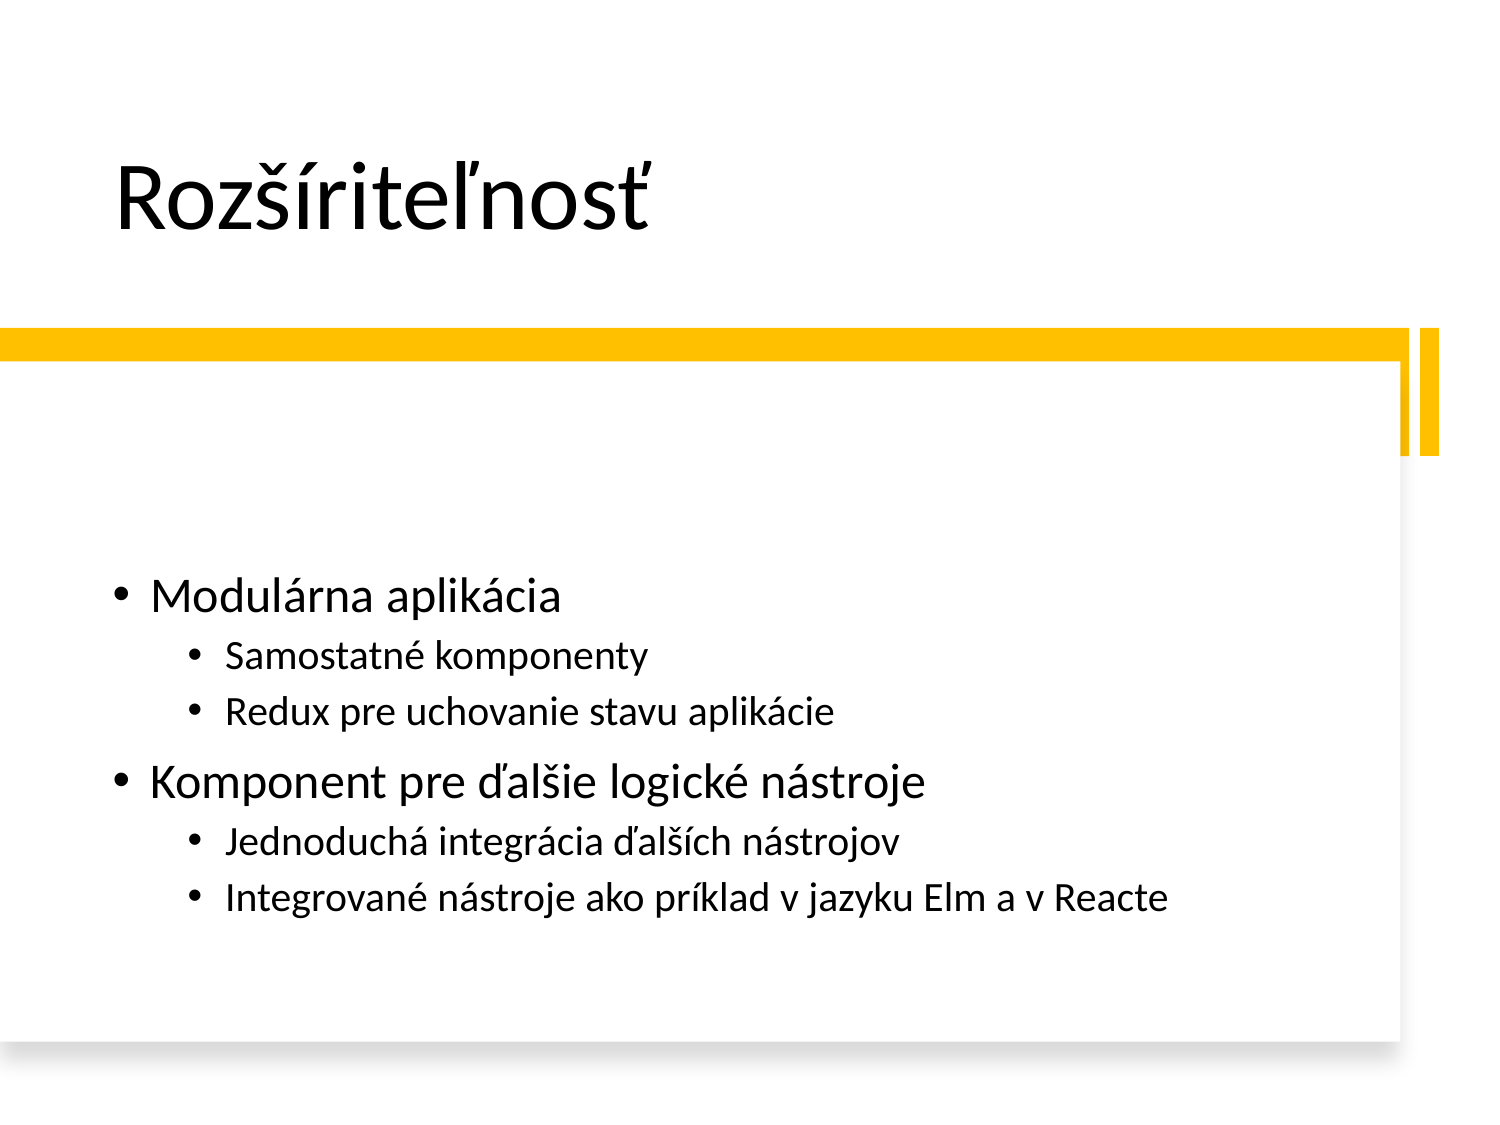

# Rozšíriteľnosť

Modulárna aplikácia
Samostatné komponenty
Redux pre uchovanie stavu aplikácie
Komponent pre ďalšie logické nástroje
Jednoduchá integrácia ďalších nástrojov
Integrované nástroje ako príklad v jazyku Elm a v Reacte